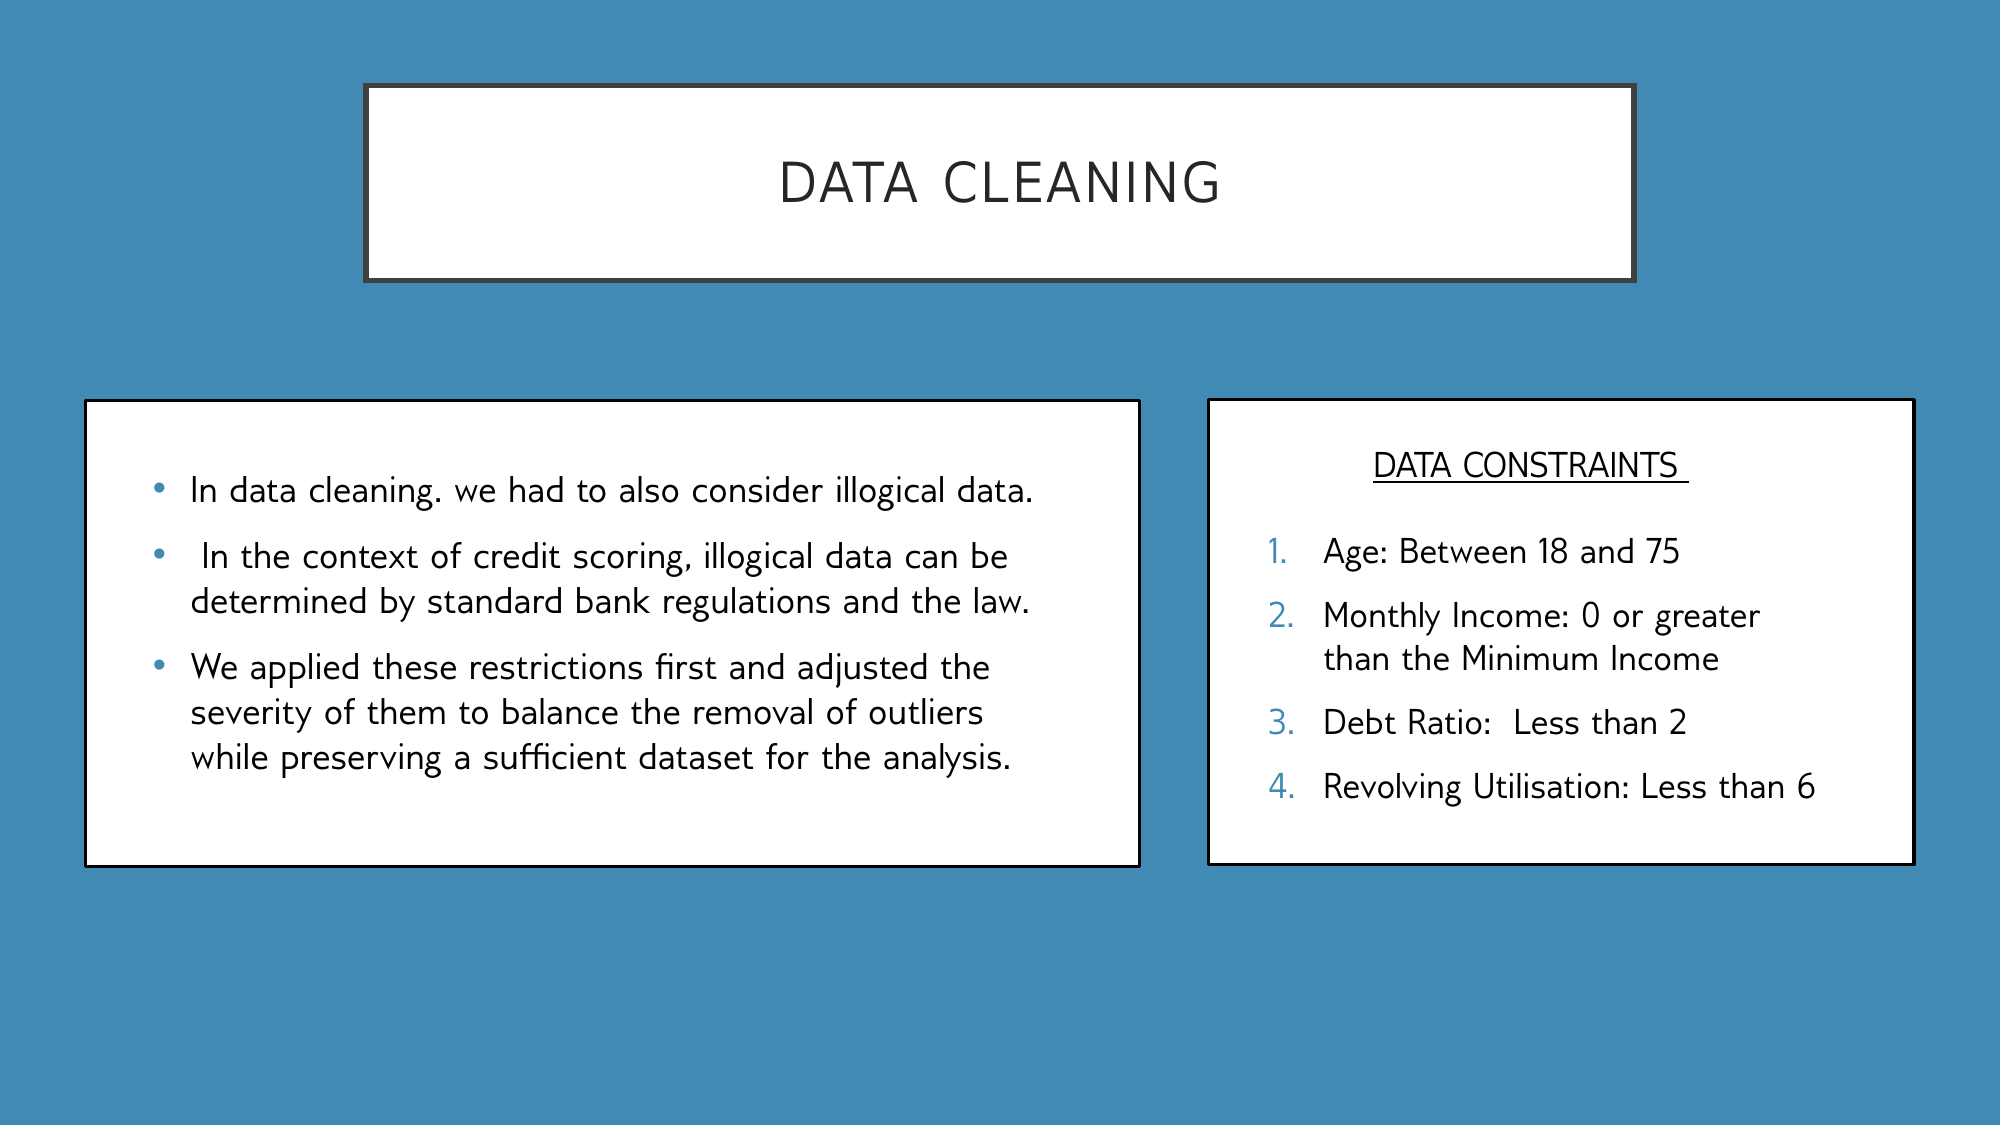

# Data Cleaning

DATA CONSTRAINTS
Age: Between 18 and 75
Monthly Income: 0 or greater than the Minimum Income
Debt Ratio:  Less than 2
Revolving Utilisation: Less than 6

In data cleaning. we had to also consider illogical data.
 In the context of credit scoring, illogical data can be determined by standard bank regulations and the law.
We applied these restrictions first and adjusted the severity of them to balance the removal of outliers while preserving a sufficient dataset for the analysis.